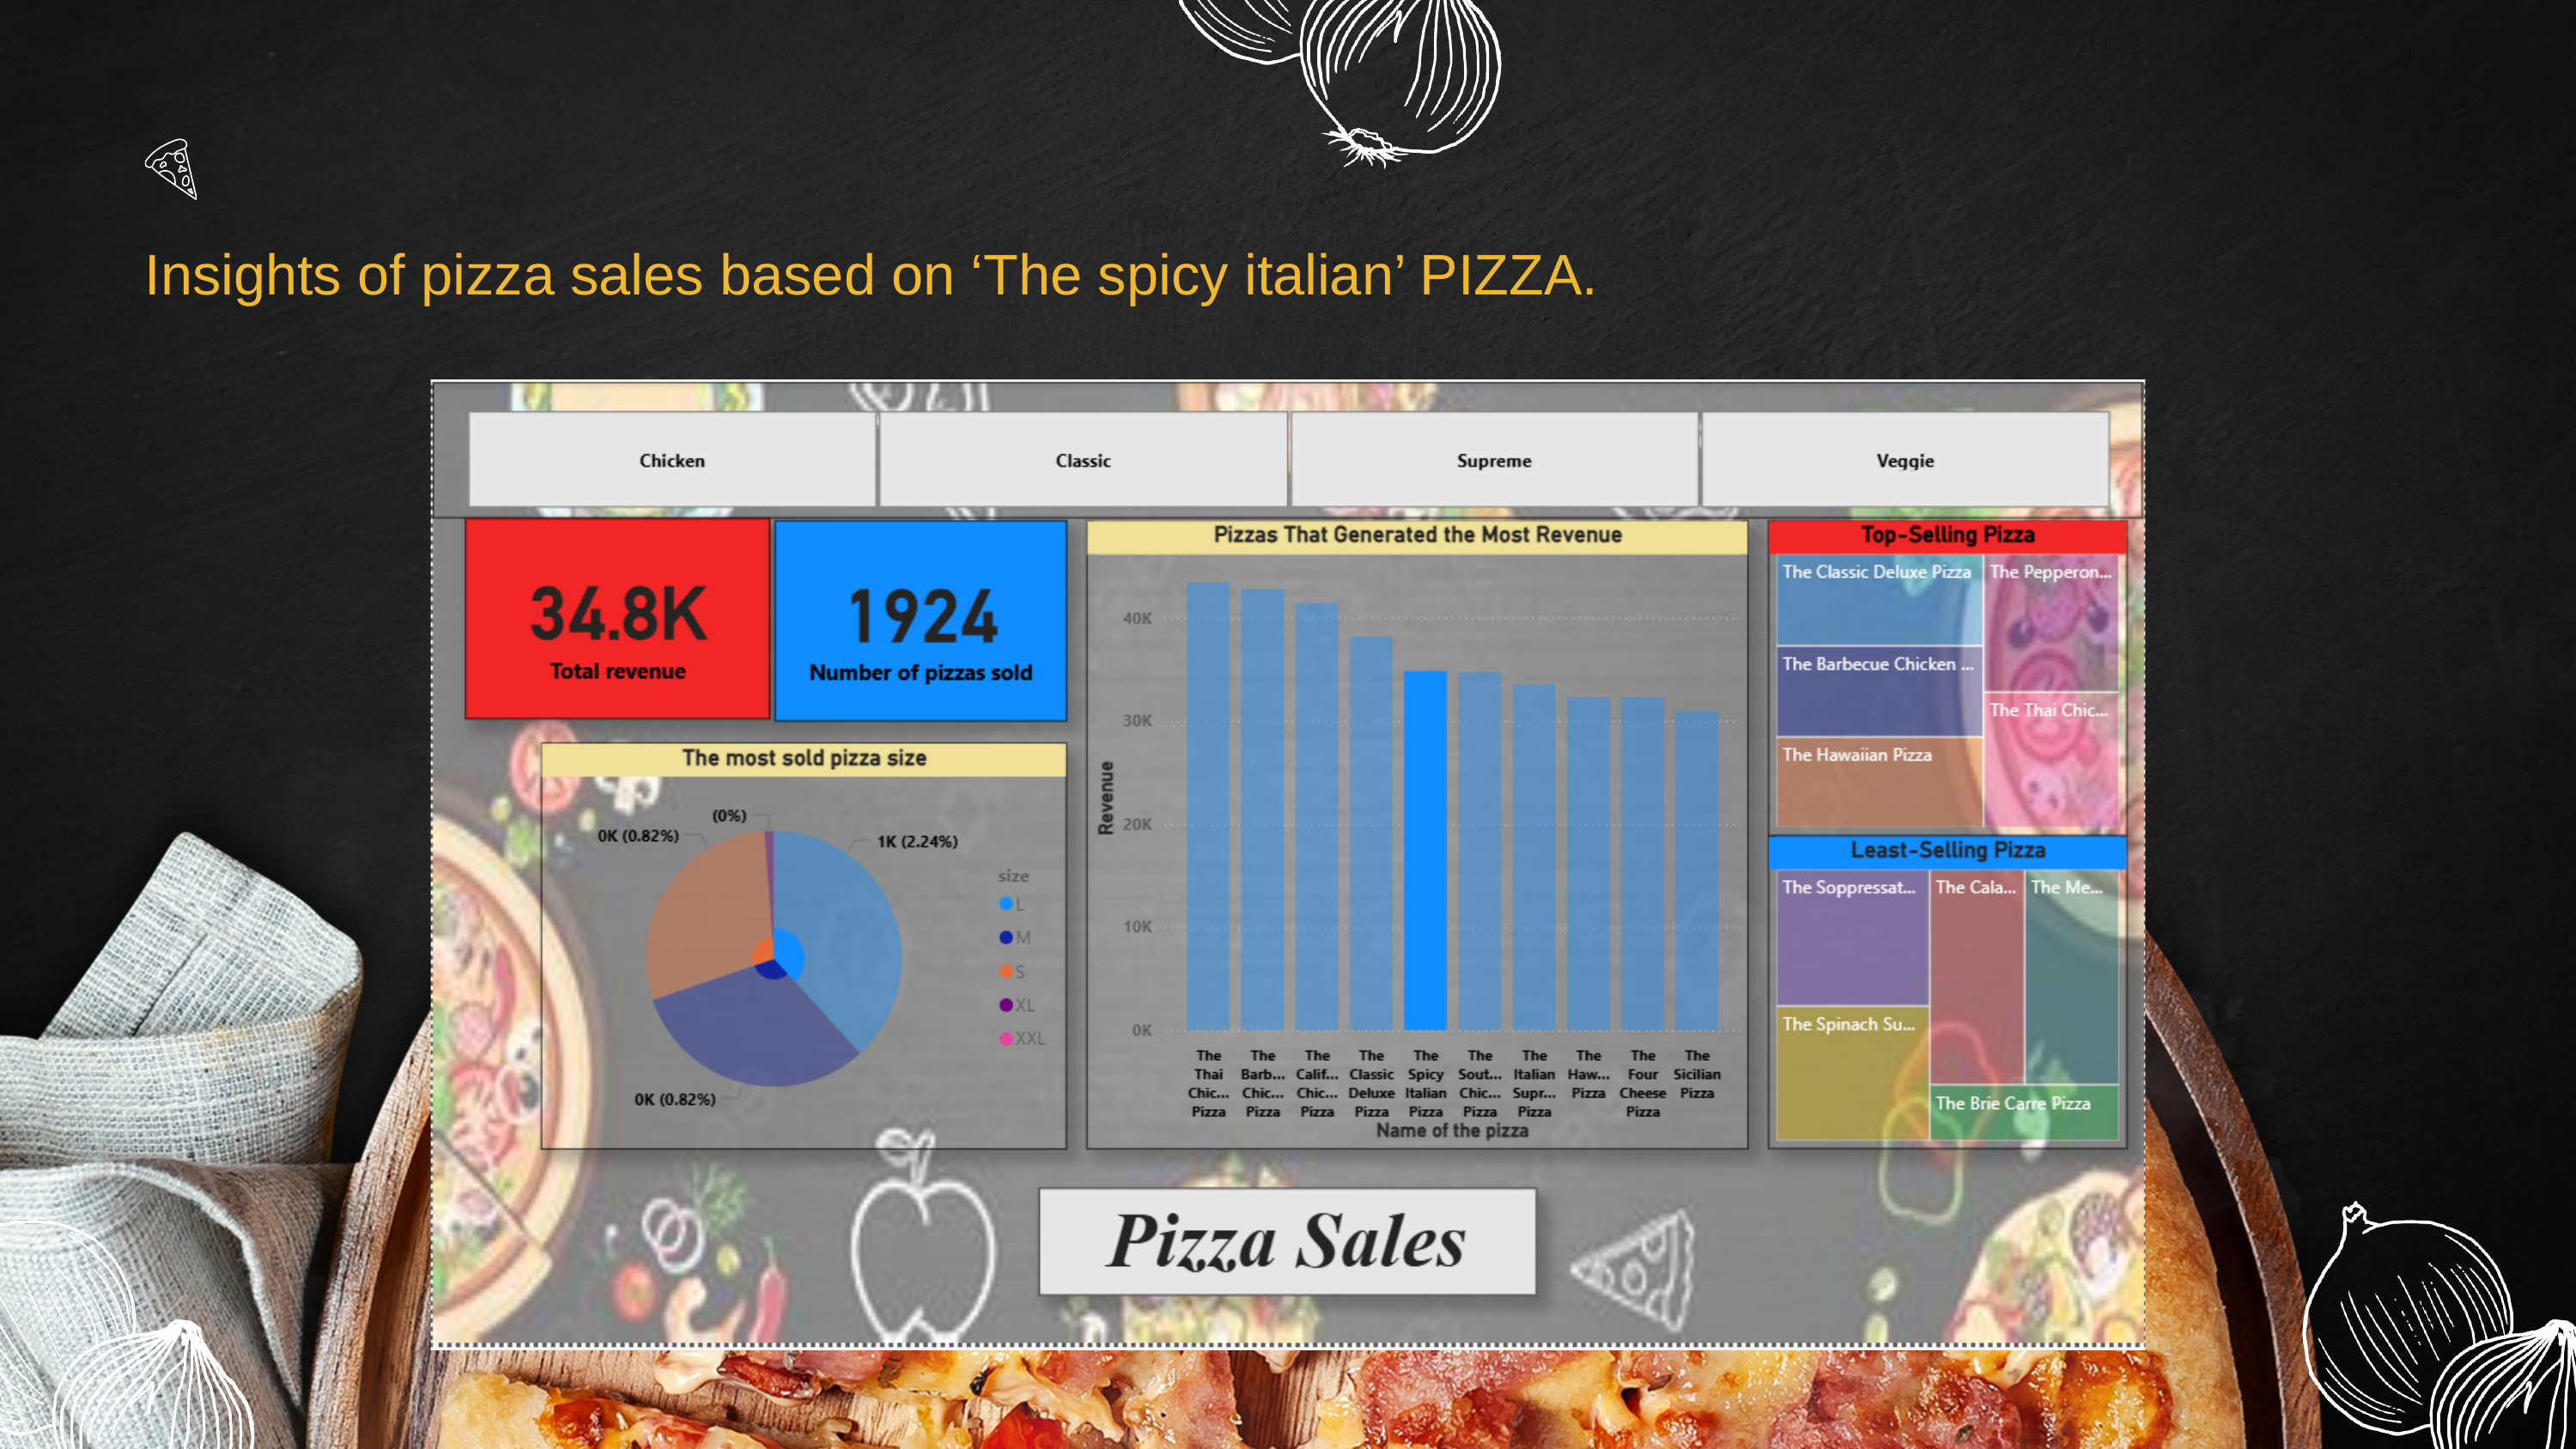

Insights of pizza sales based on ‘The spicy italian’ PIZZA.